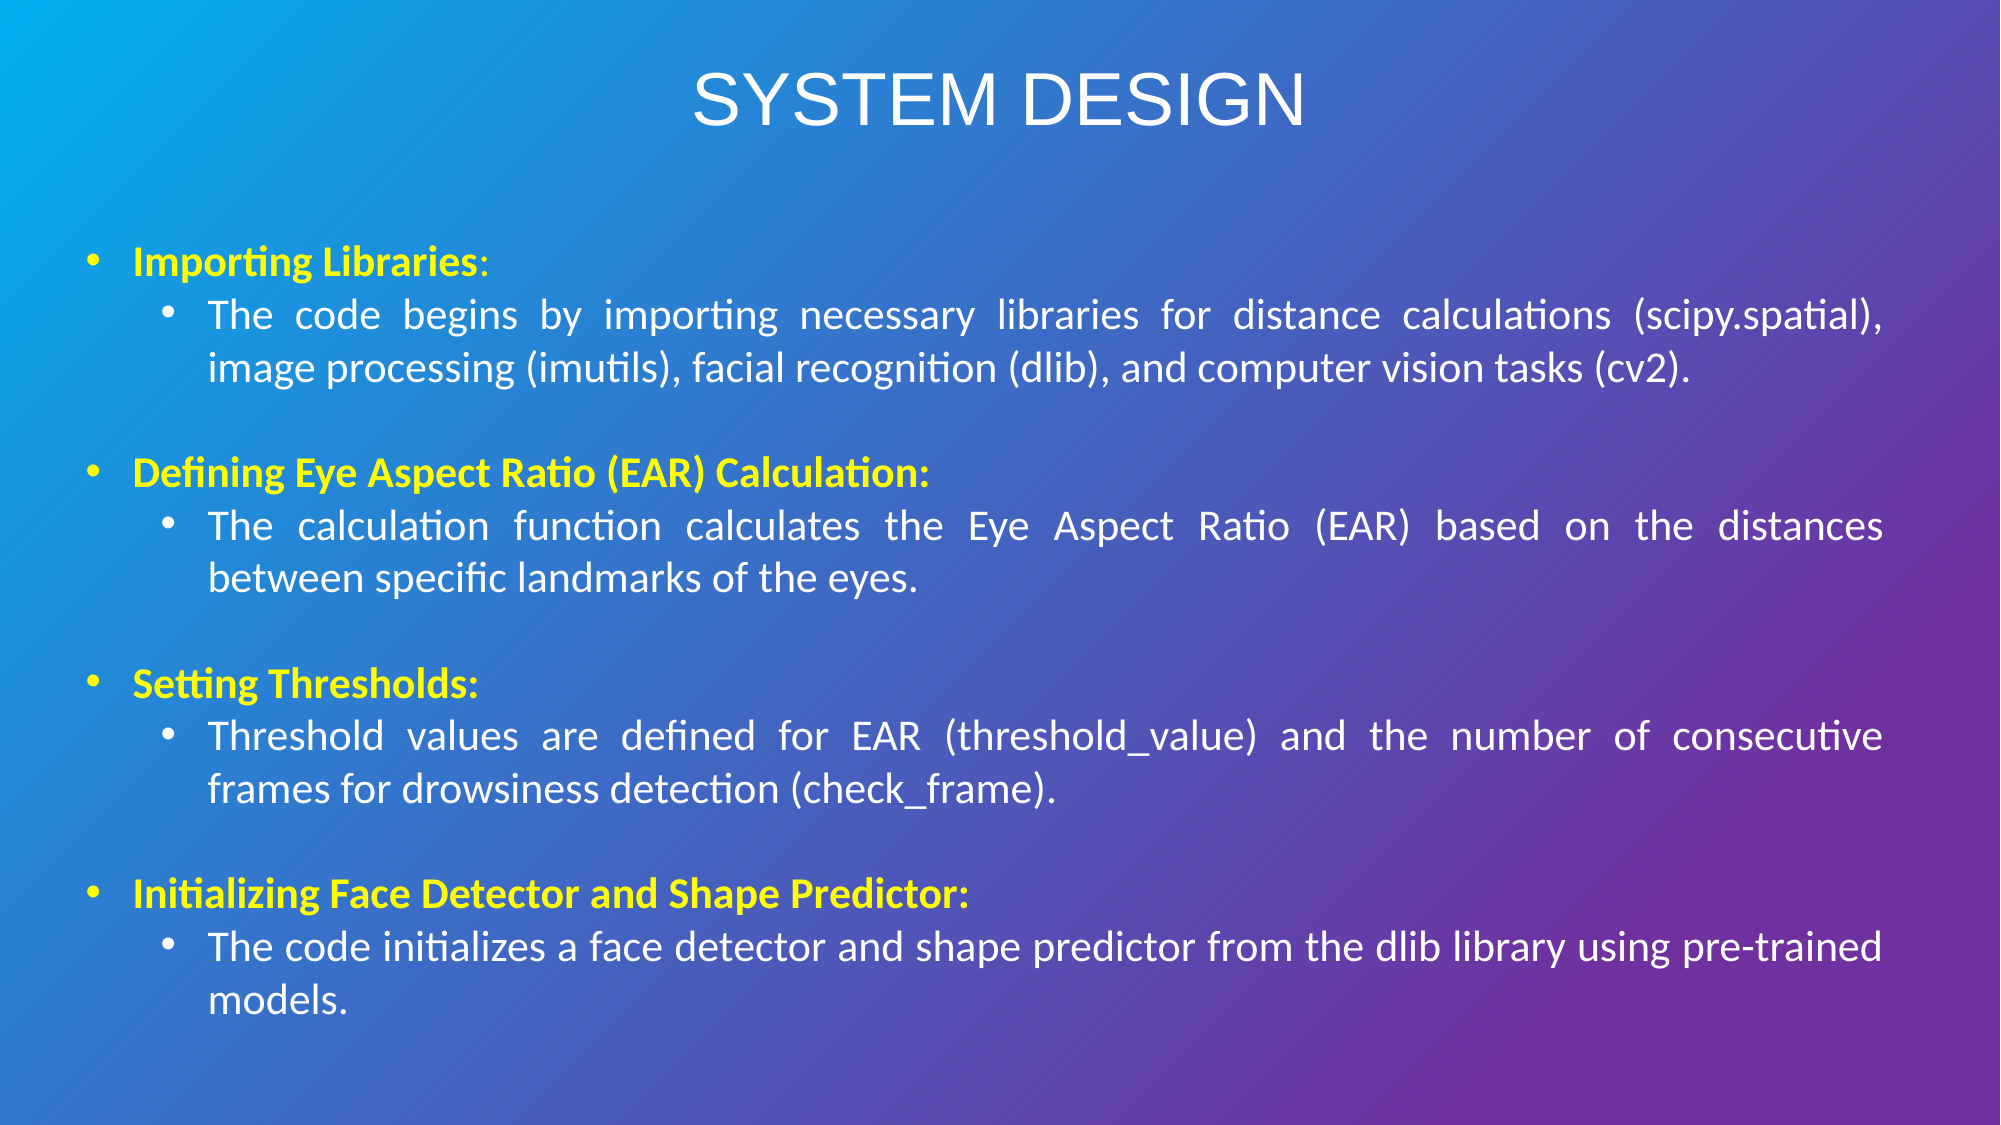

SYSTEM DESIGN
Importing Libraries:
The code begins by importing necessary libraries for distance calculations (scipy.spatial), image processing (imutils), facial recognition (dlib), and computer vision tasks (cv2).

Defining Eye Aspect Ratio (EAR) Calculation:
The calculation function calculates the Eye Aspect Ratio (EAR) based on the distances between specific landmarks of the eyes.

Setting Thresholds:
Threshold values are defined for EAR (threshold_value) and the number of consecutive frames for drowsiness detection (check_frame).

Initializing Face Detector and Shape Predictor:
The code initializes a face detector and shape predictor from the dlib library using pre-trained models.